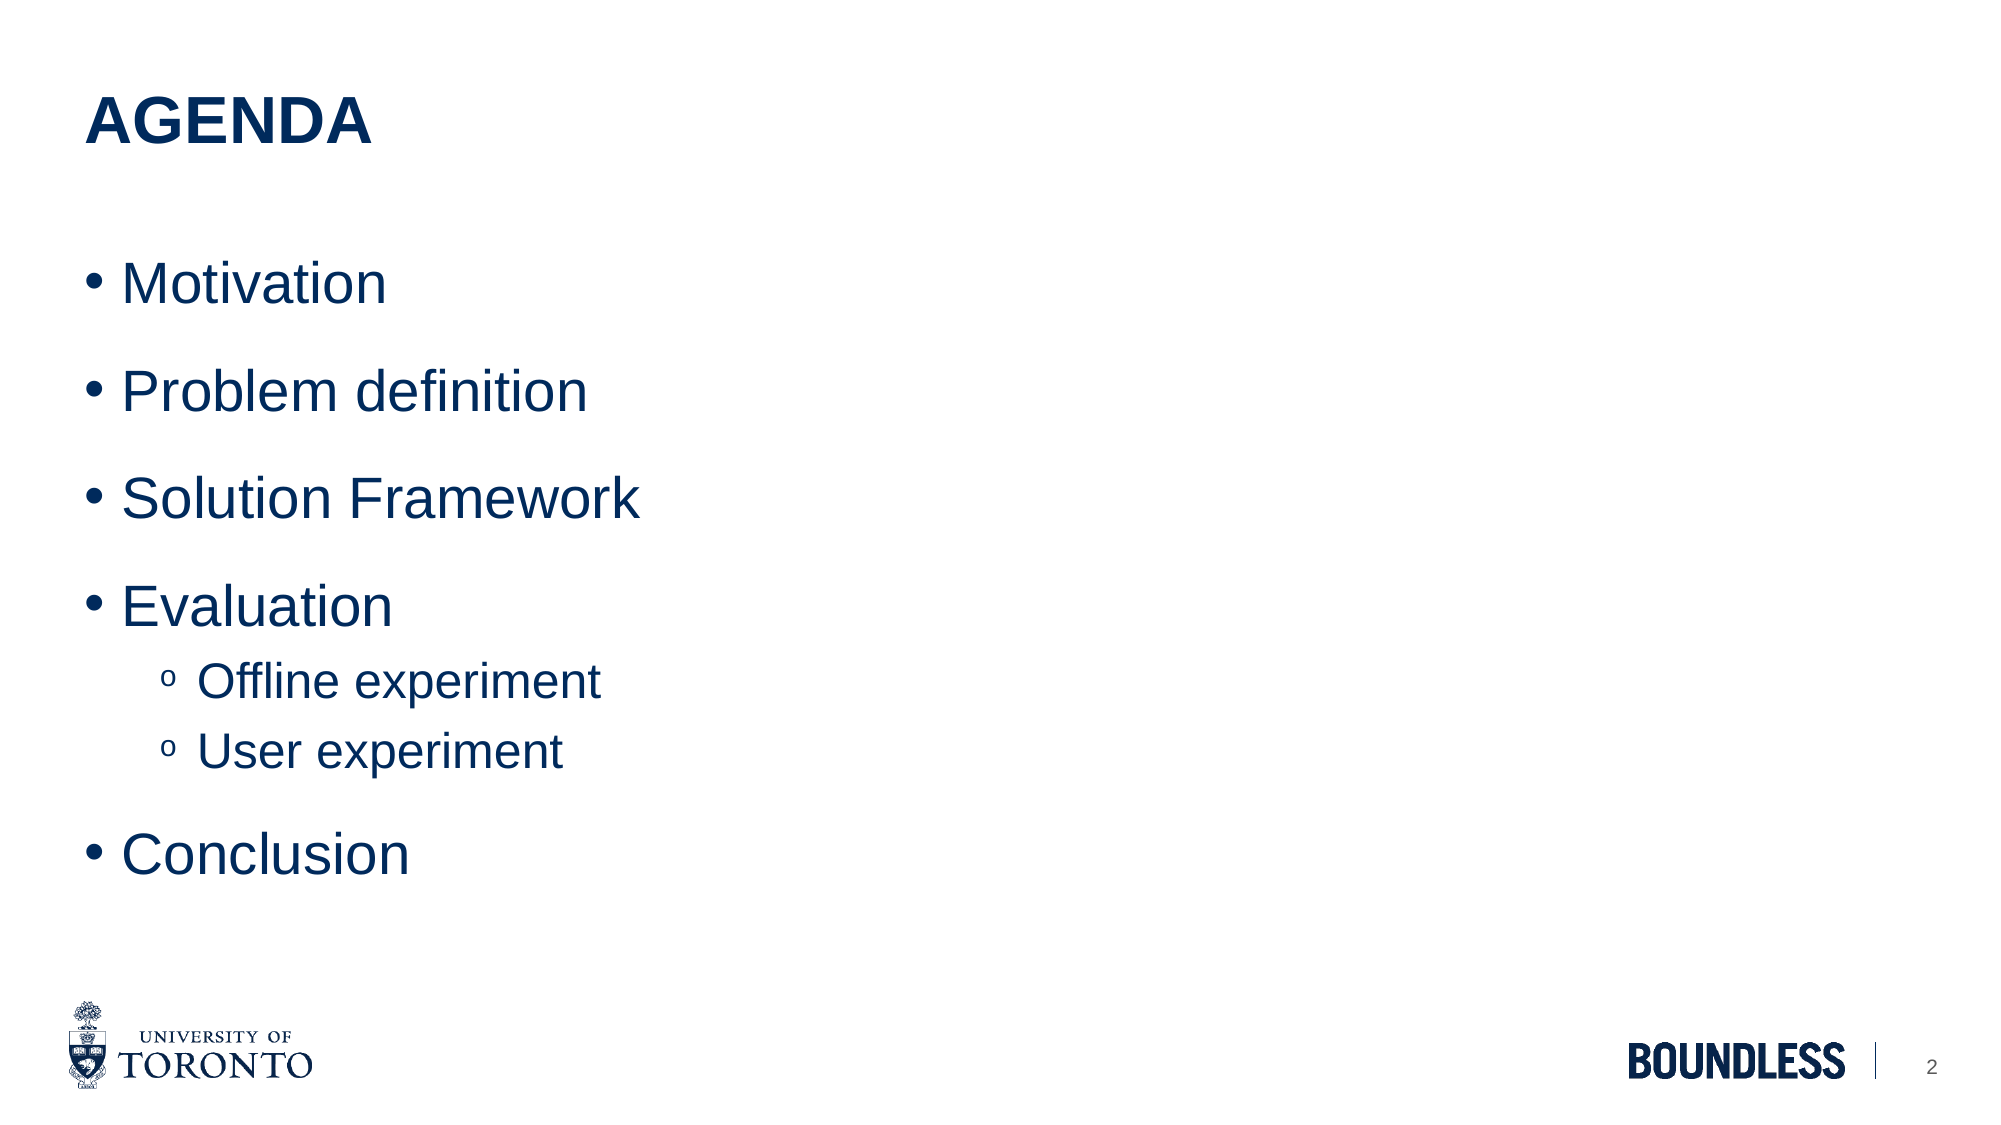

# AGENDA
Motivation
Problem definition
Solution Framework
Evaluation
Offline experiment
User experiment
Conclusion
2